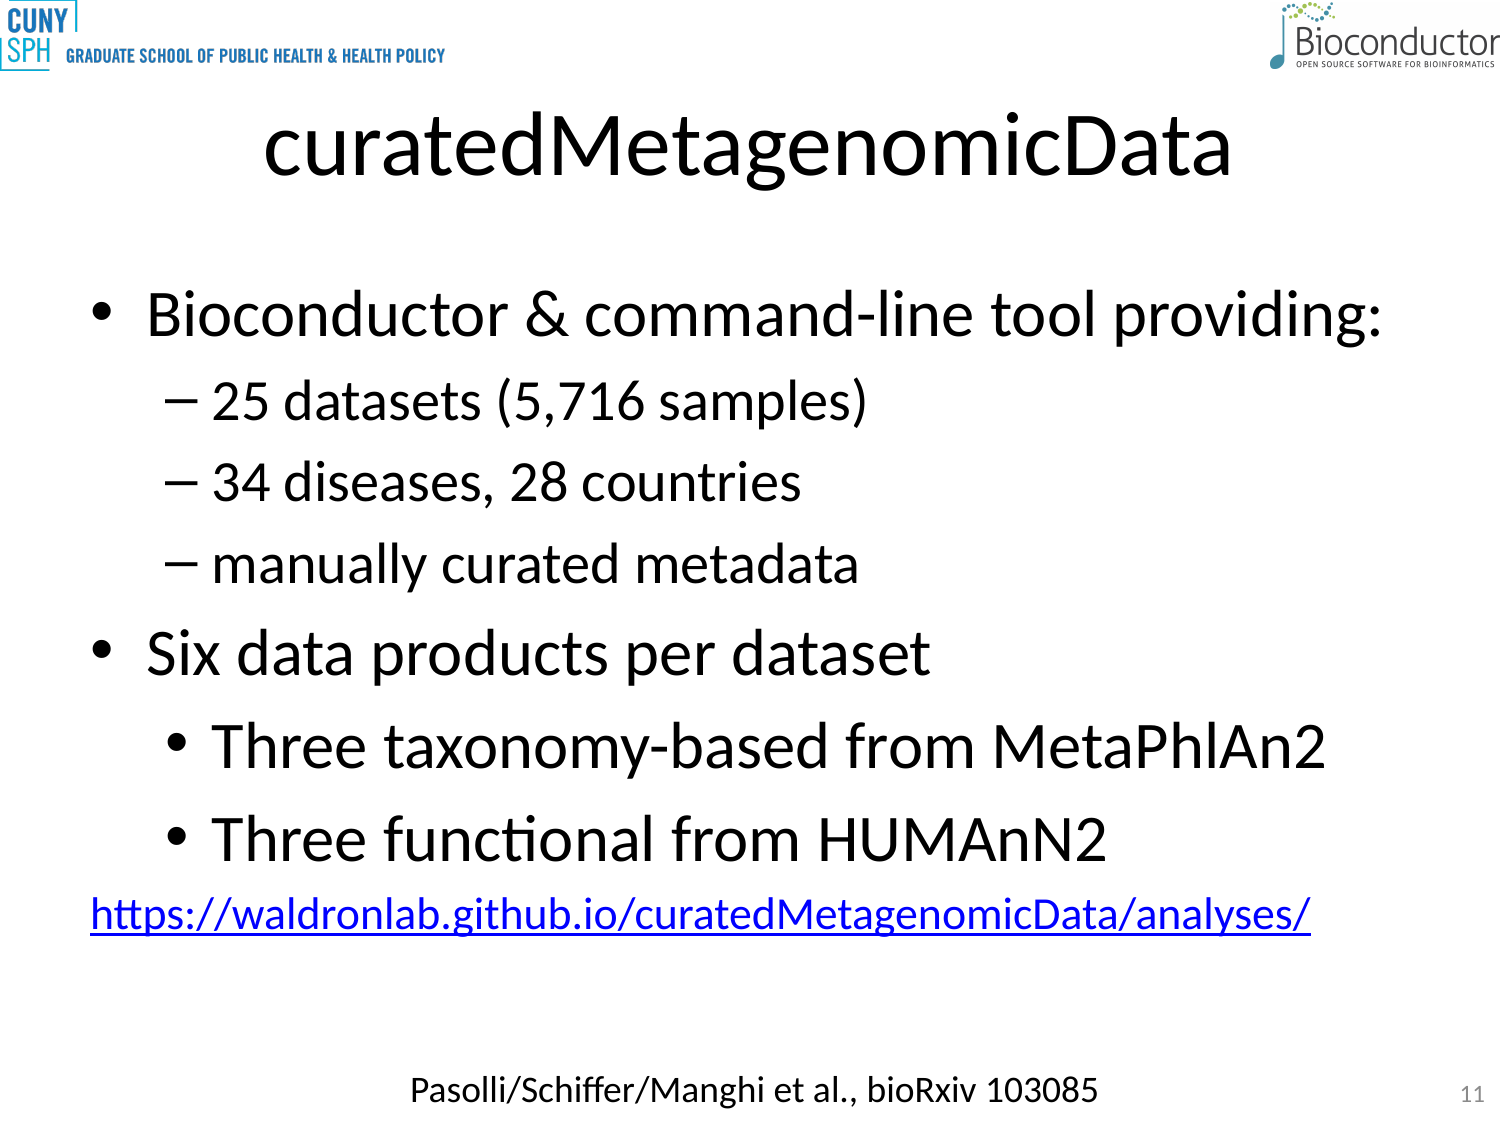

# curatedMetagenomicData
Bioconductor & command-line tool providing:
25 datasets (5,716 samples)
34 diseases, 28 countries
manually curated metadata
Six data products per dataset
Three taxonomy-based from MetaPhlAn2
Three functional from HUMAnN2
https://waldronlab.github.io/curatedMetagenomicData/analyses/
Pasolli/Schiffer/Manghi et al., bioRxiv 103085
11